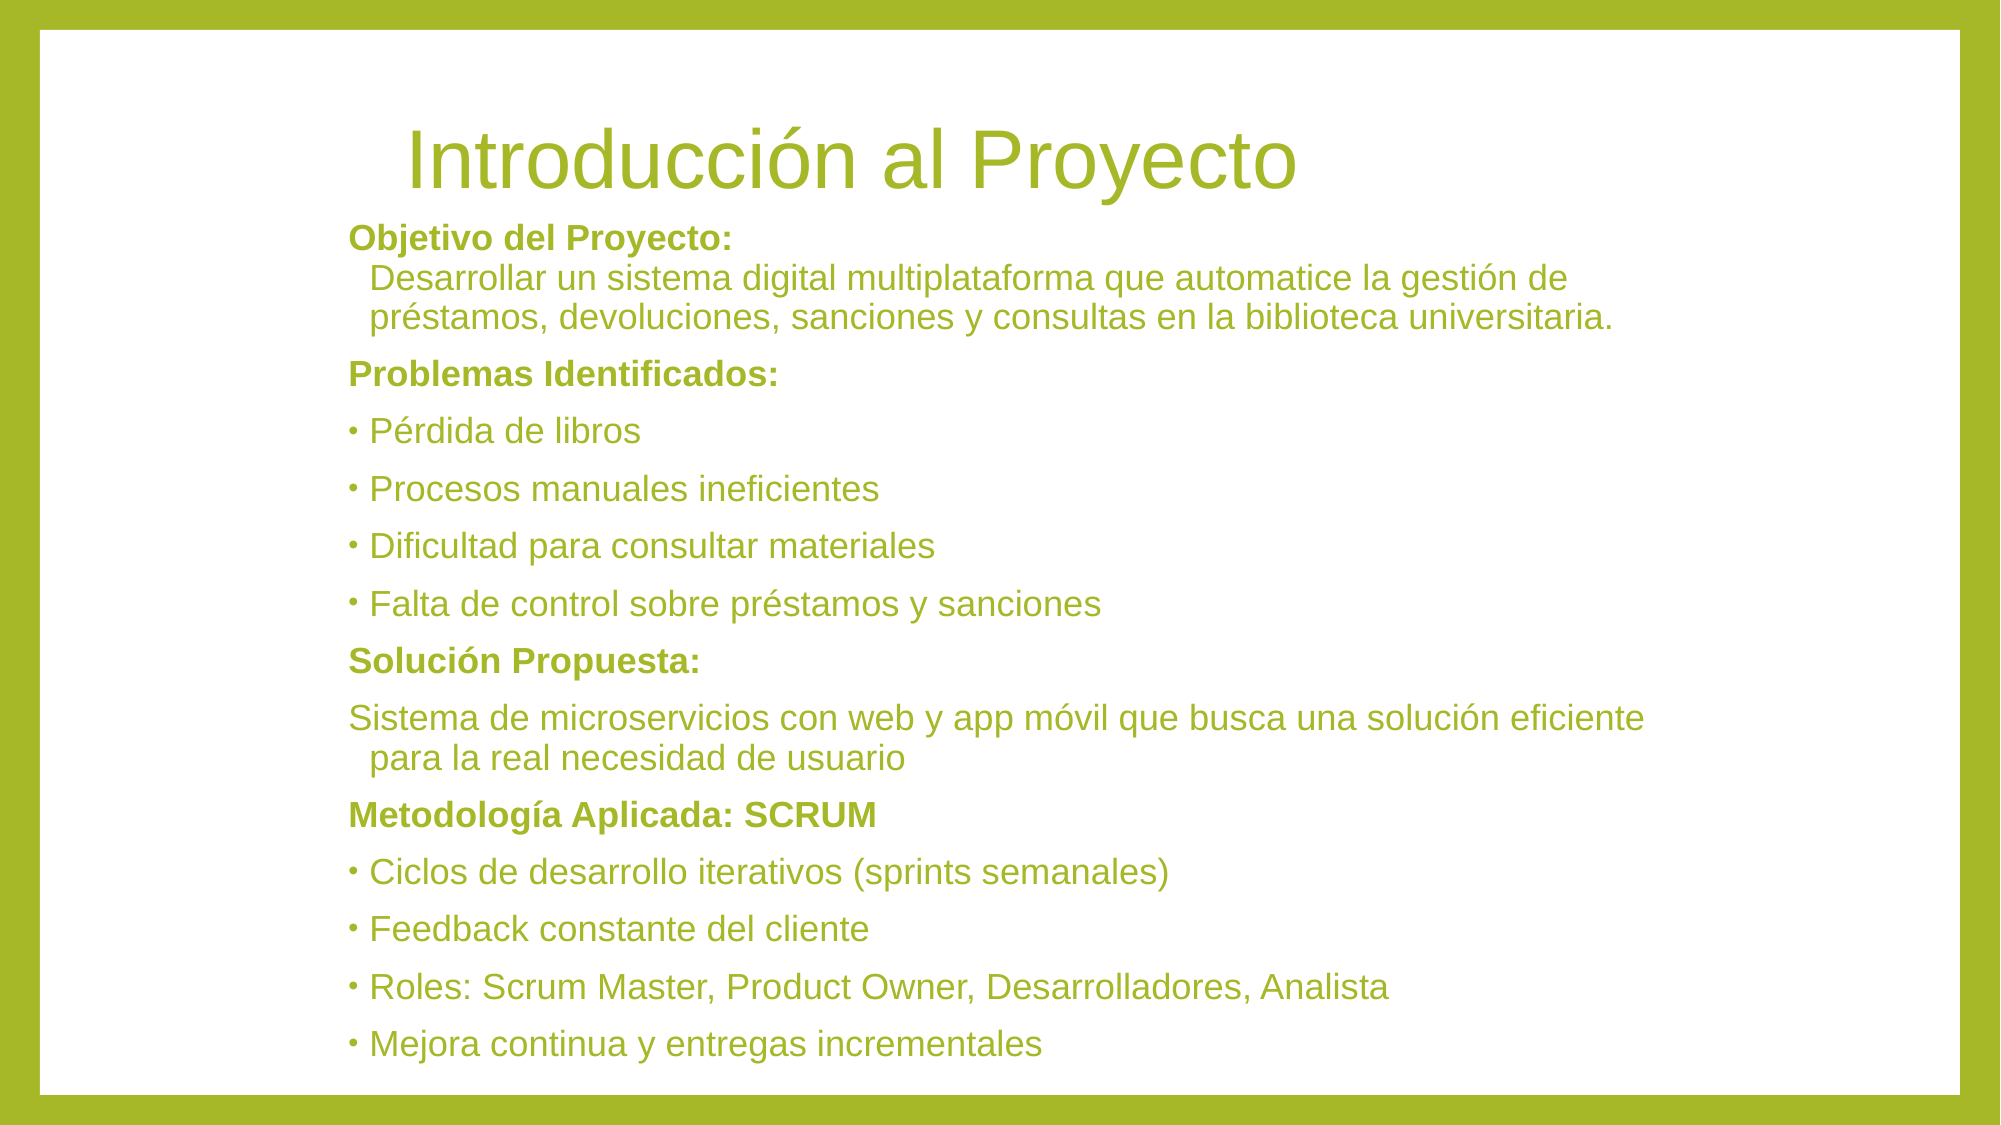

# Introducción al Proyecto
Objetivo del Proyecto:
Desarrollar un sistema digital multiplataforma que automatice la gestión de préstamos, devoluciones, sanciones y consultas en la biblioteca universitaria.
Problemas Identificados:
Pérdida de libros
Procesos manuales ineficientes
Dificultad para consultar materiales
Falta de control sobre préstamos y sanciones
Solución Propuesta:
Sistema de microservicios con web y app móvil que busca una solución eficiente para la real necesidad de usuario
Metodología Aplicada: SCRUM
Ciclos de desarrollo iterativos (sprints semanales)
Feedback constante del cliente
Roles: Scrum Master, Product Owner, Desarrolladores, Analista
Mejora continua y entregas incrementales